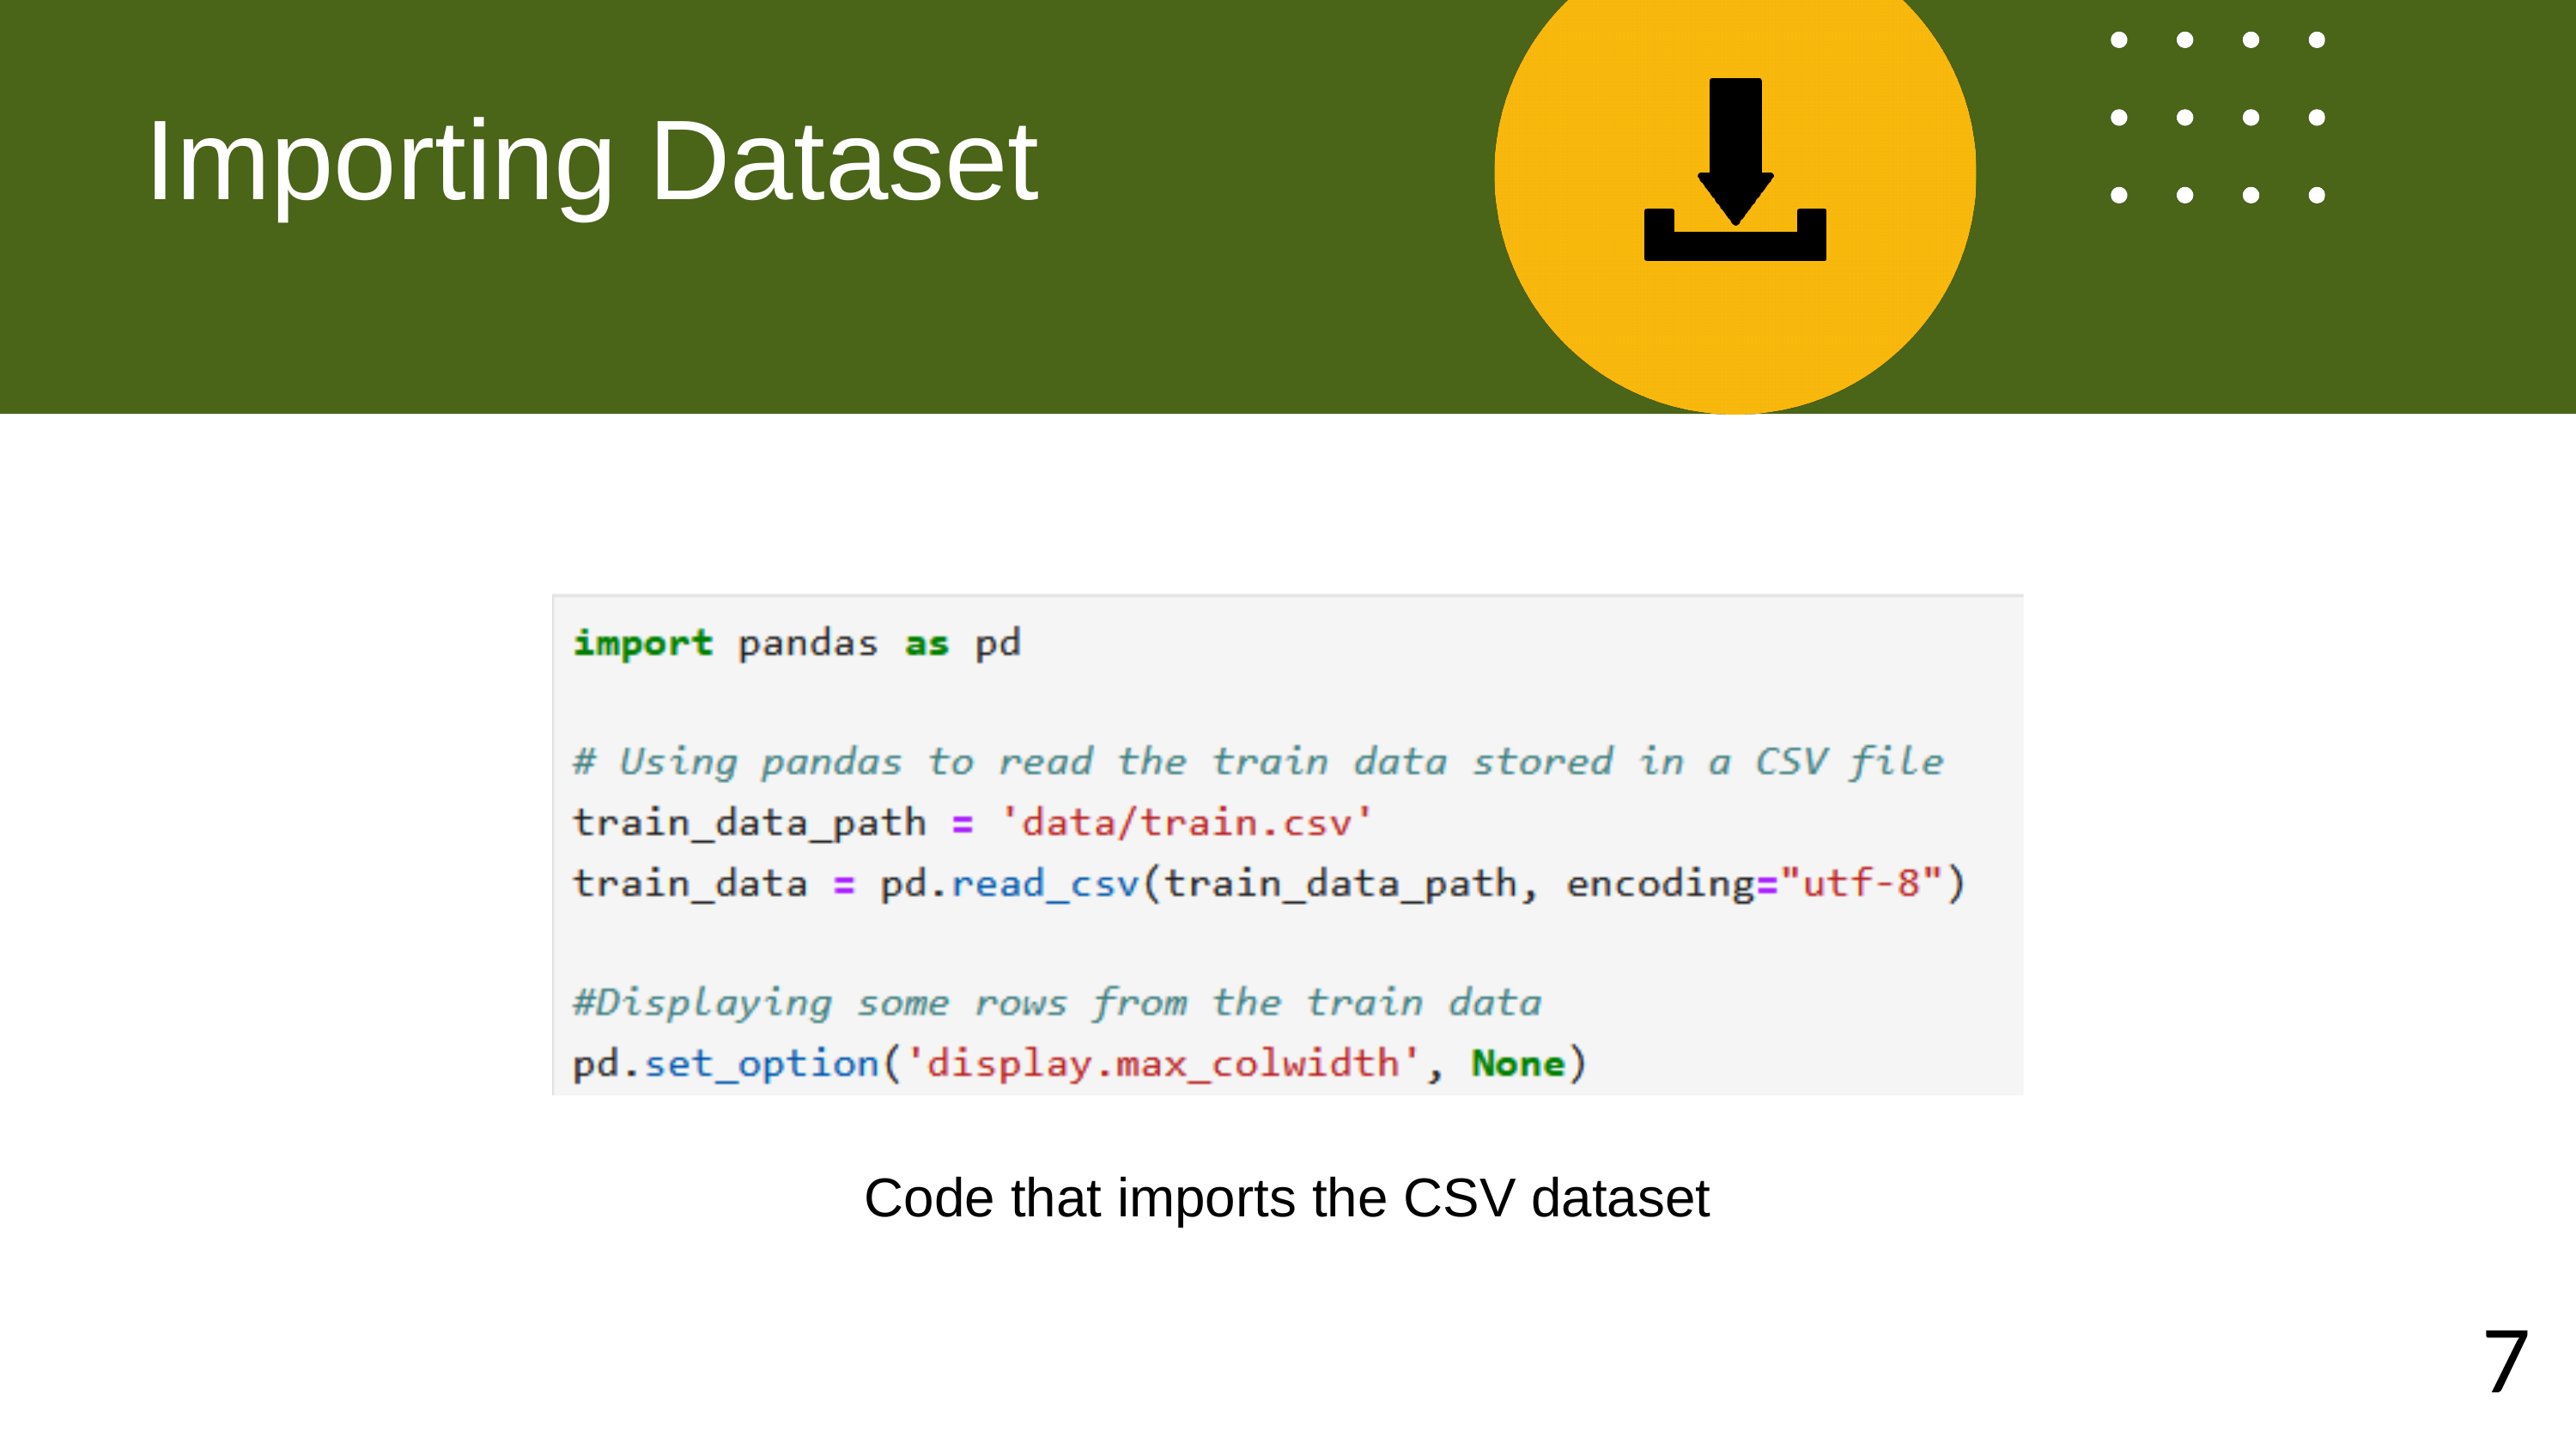

Importing Dataset

Code that imports the CSV dataset
7